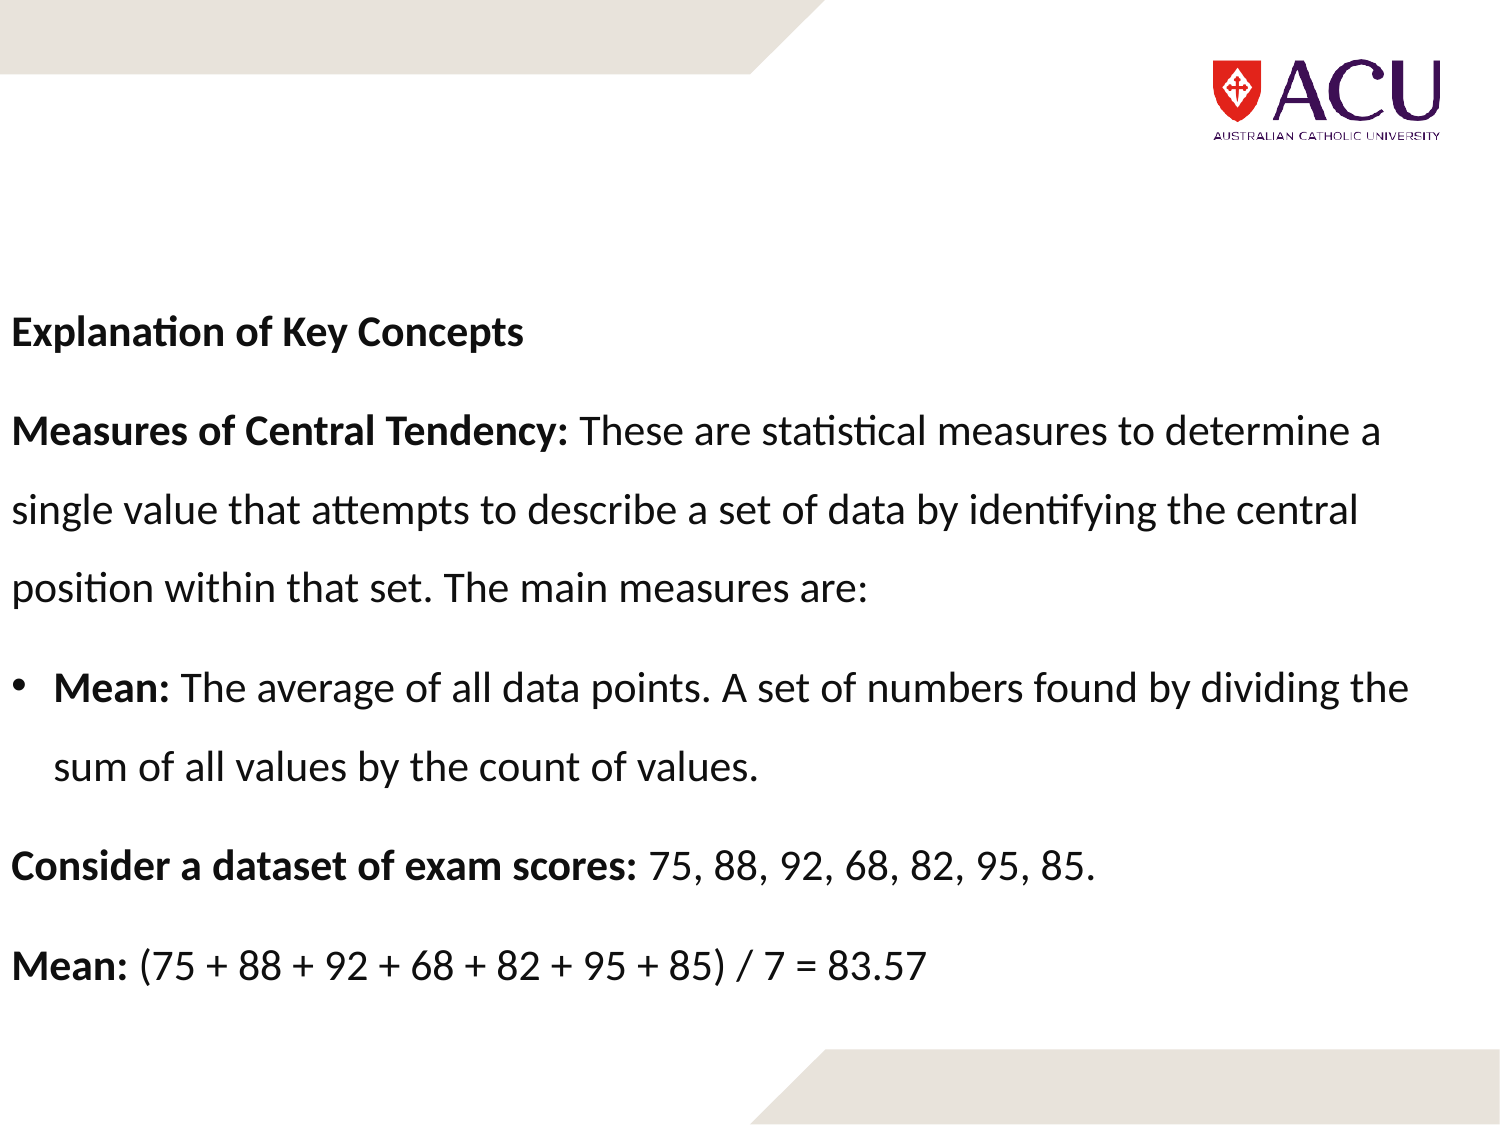

Explanation of Key Concepts
Measures of Central Tendency: These are statistical measures to determine a single value that attempts to describe a set of data by identifying the central position within that set. The main measures are:
Mean: The average of all data points. A set of numbers found by dividing the sum of all values by the count of values.
Consider a dataset of exam scores: 75, 88, 92, 68, 82, 95, 85.
Mean: (75 + 88 + 92 + 68 + 82 + 95 + 85) / 7 = 83.57